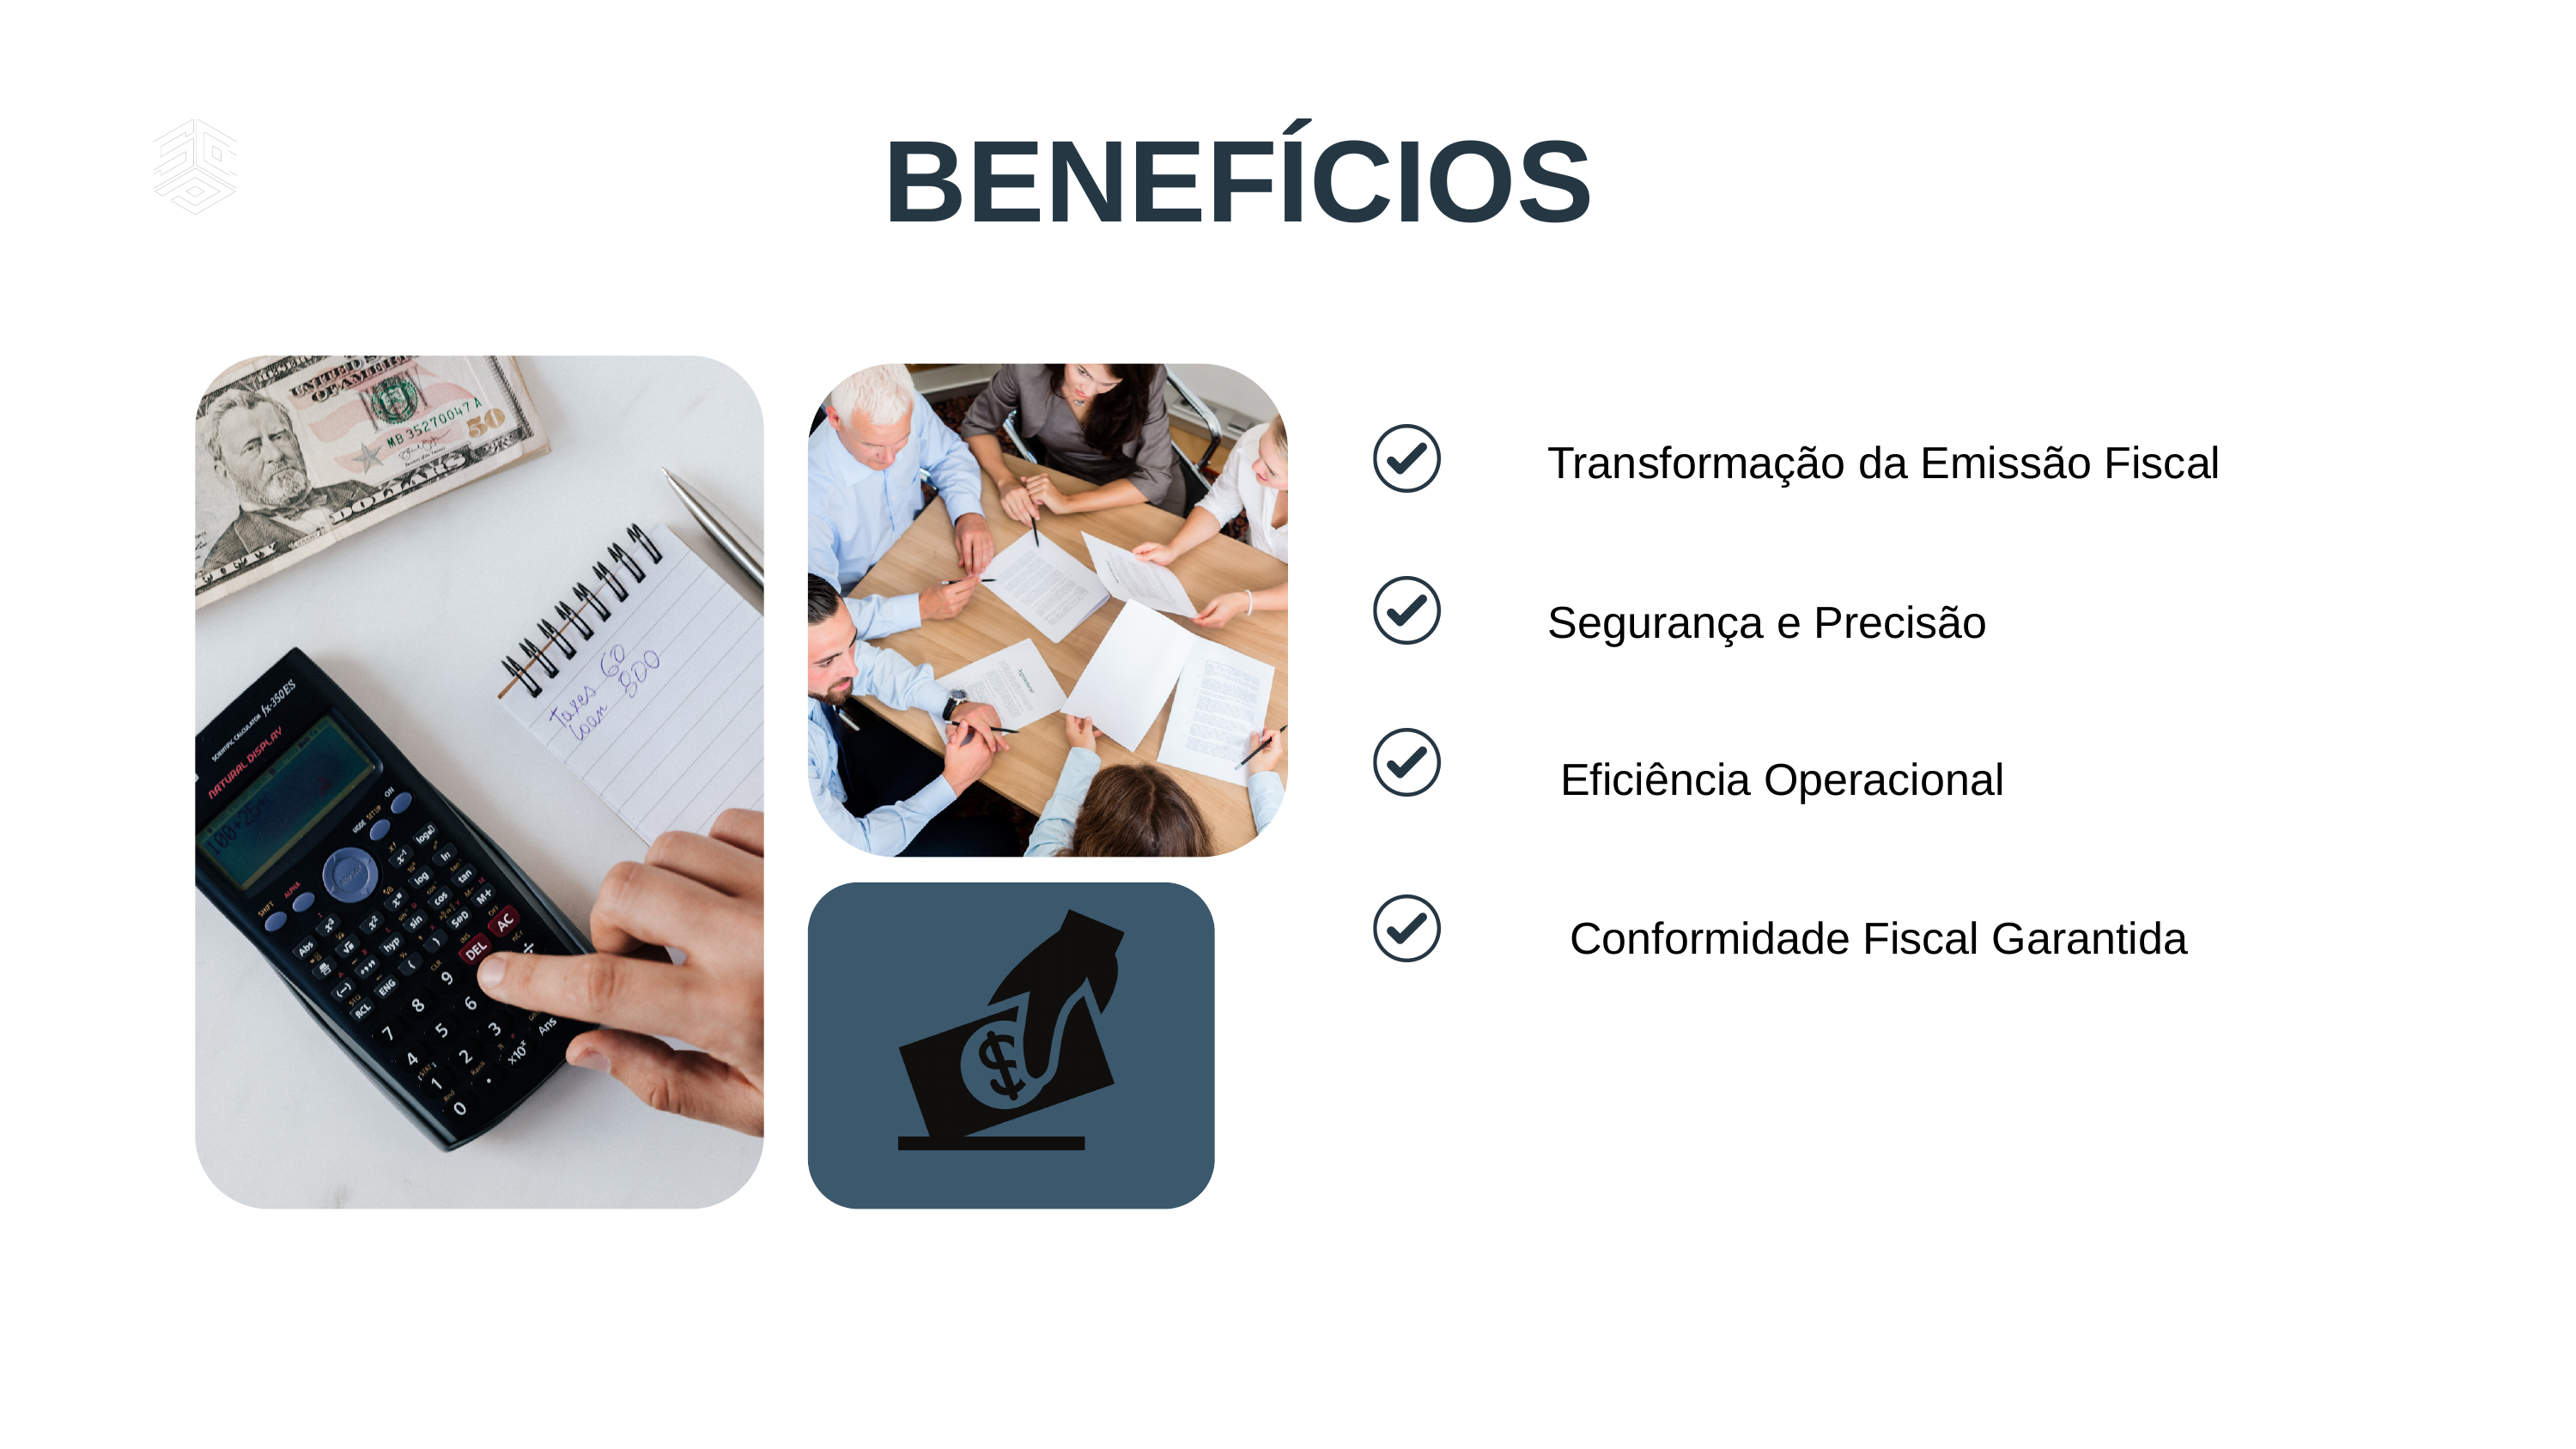

BENEFÍCIOS
SALFORD & CO.

Transformação da Emissão Fiscal

Segurança e Precisão

Eficiência Operacional

Conformidade Fiscal Garantida